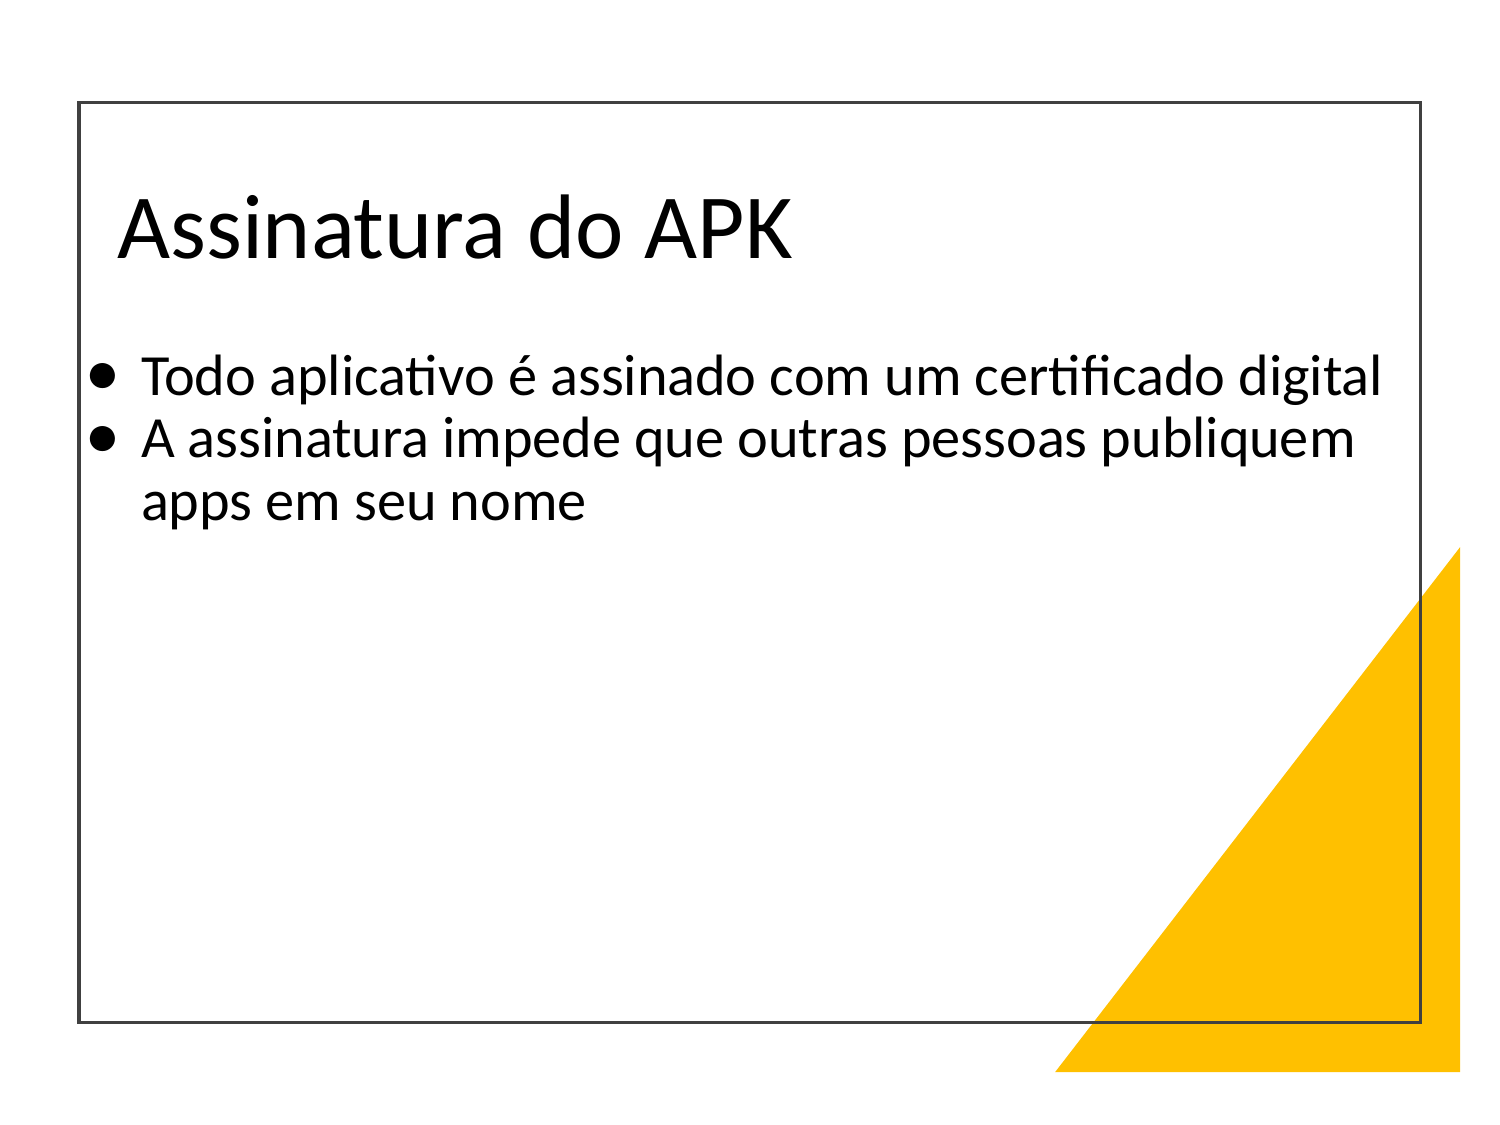

# Assinatura do APK
Todo aplicativo é assinado com um certificado digital
A assinatura impede que outras pessoas publiquem apps em seu nome